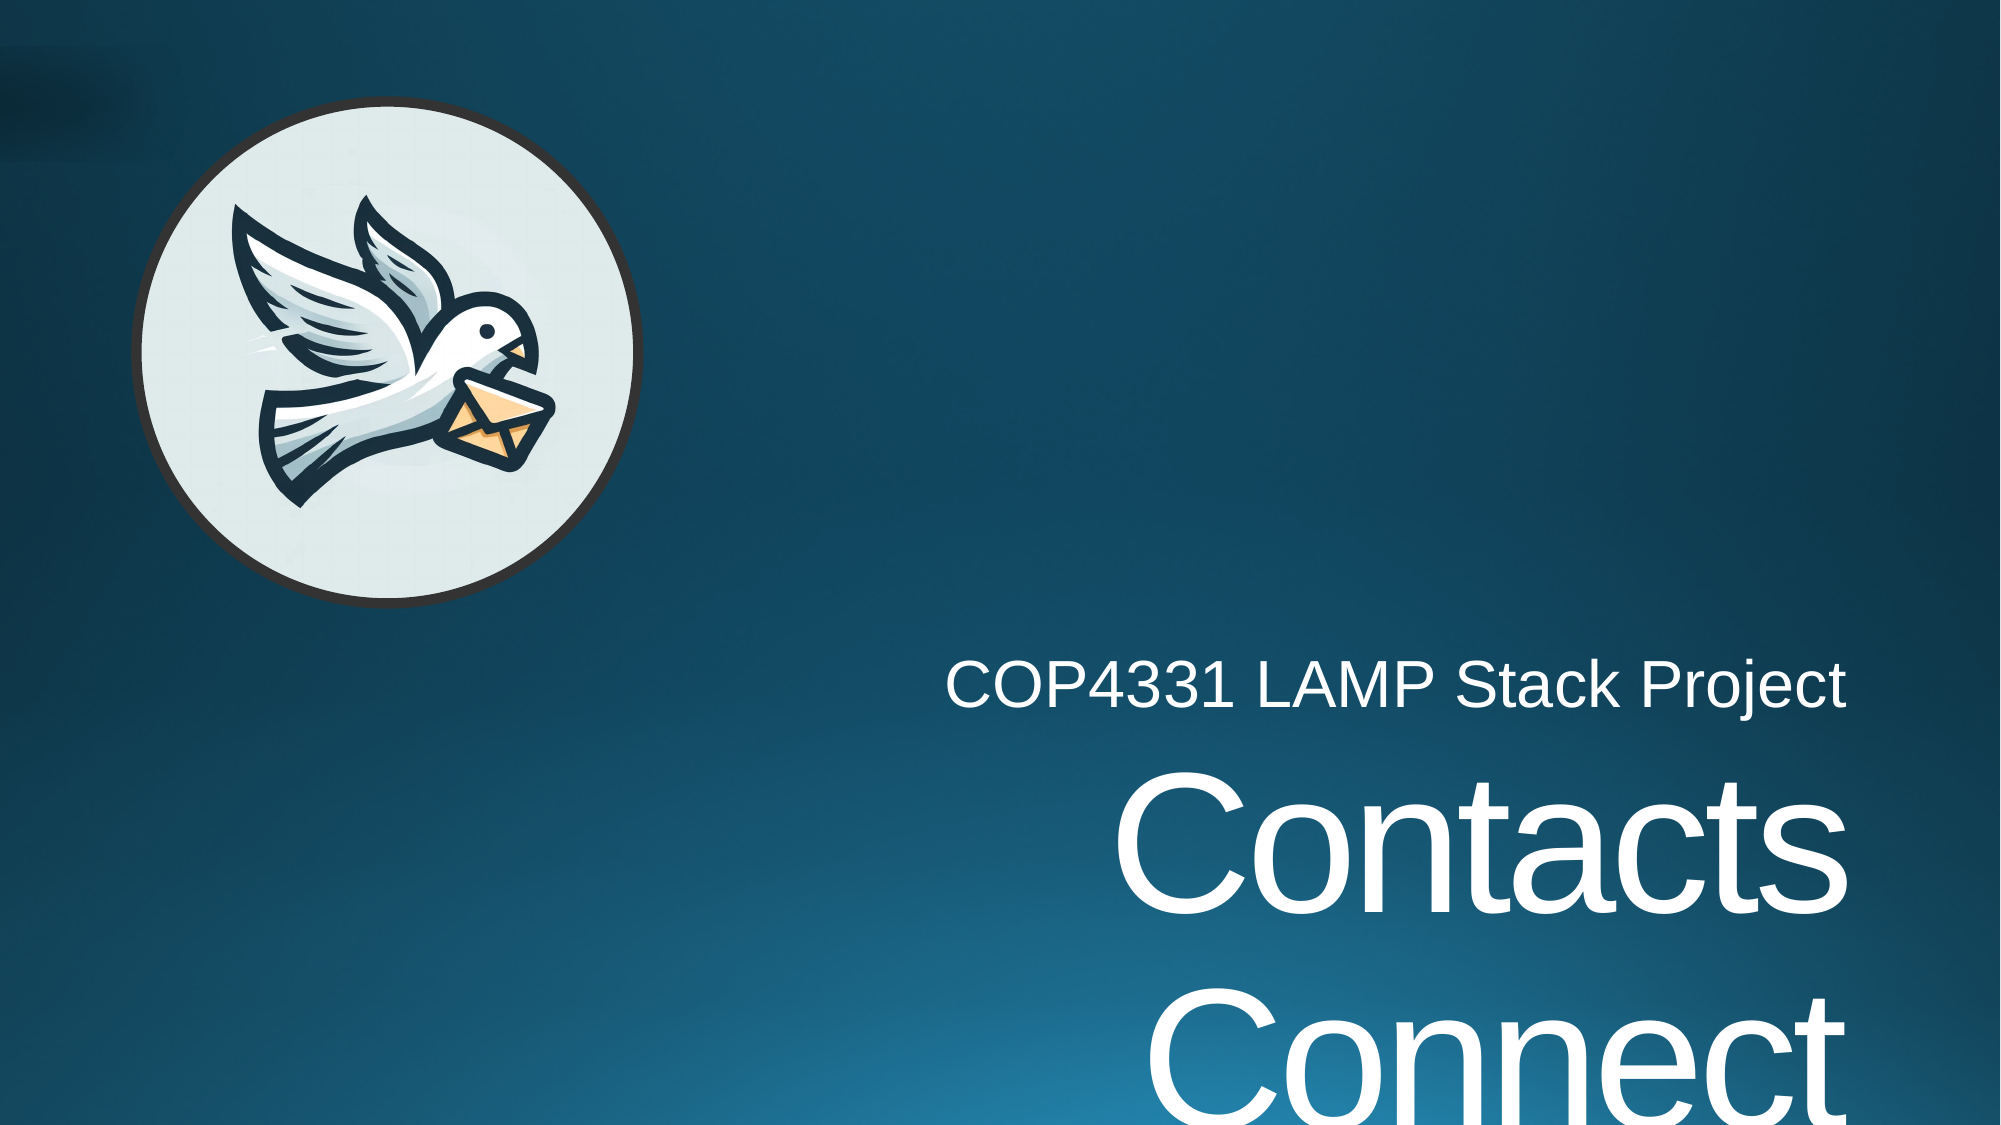

COP4331 LAMP Stack Project
# Contacts Connect